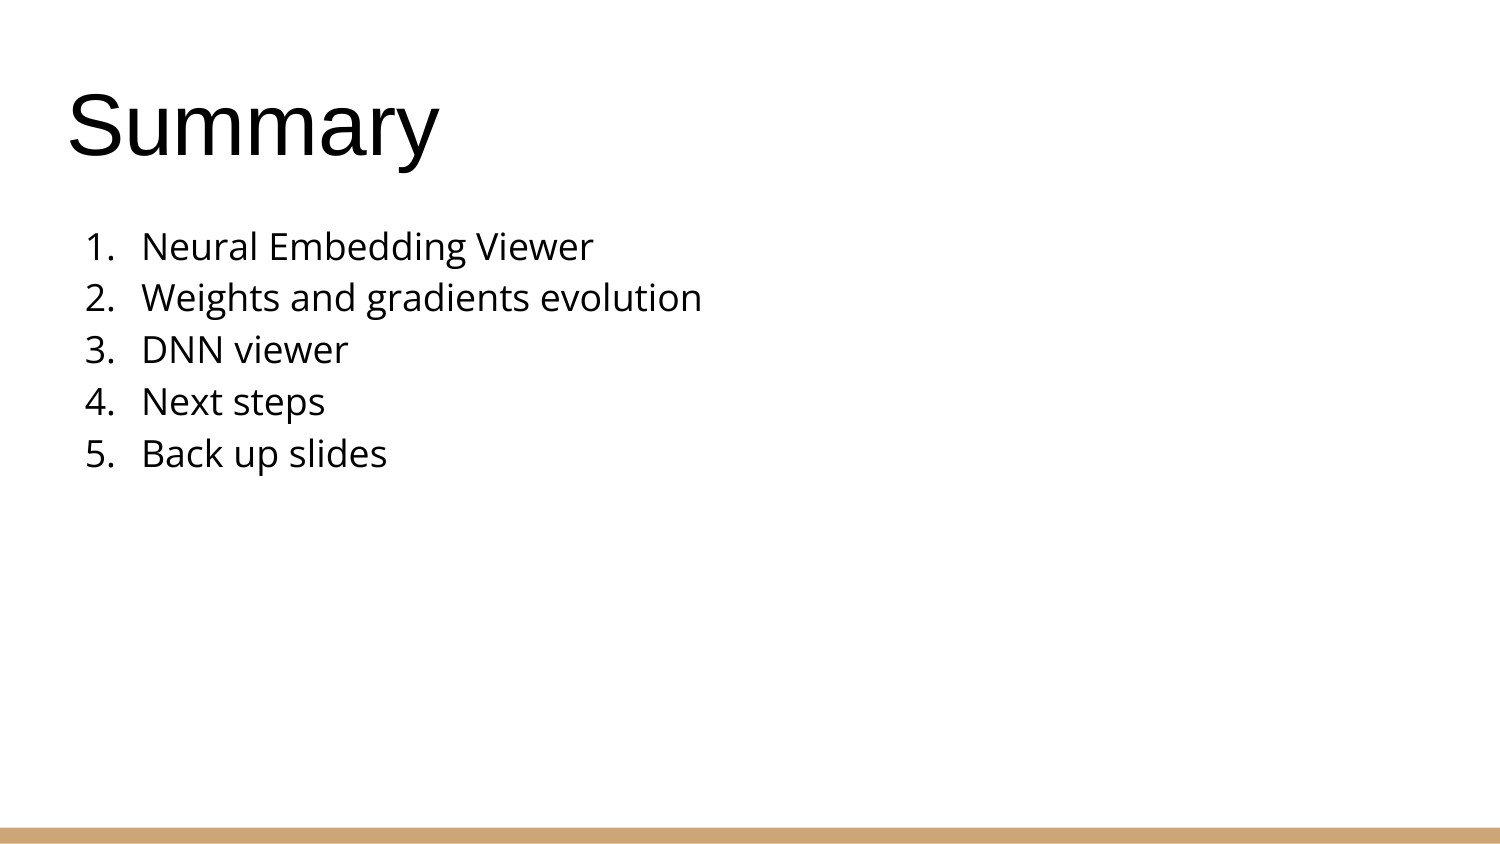

# Summary
Neural Embedding Viewer
Weights and gradients evolution
DNN viewer
Next steps
Back up slides